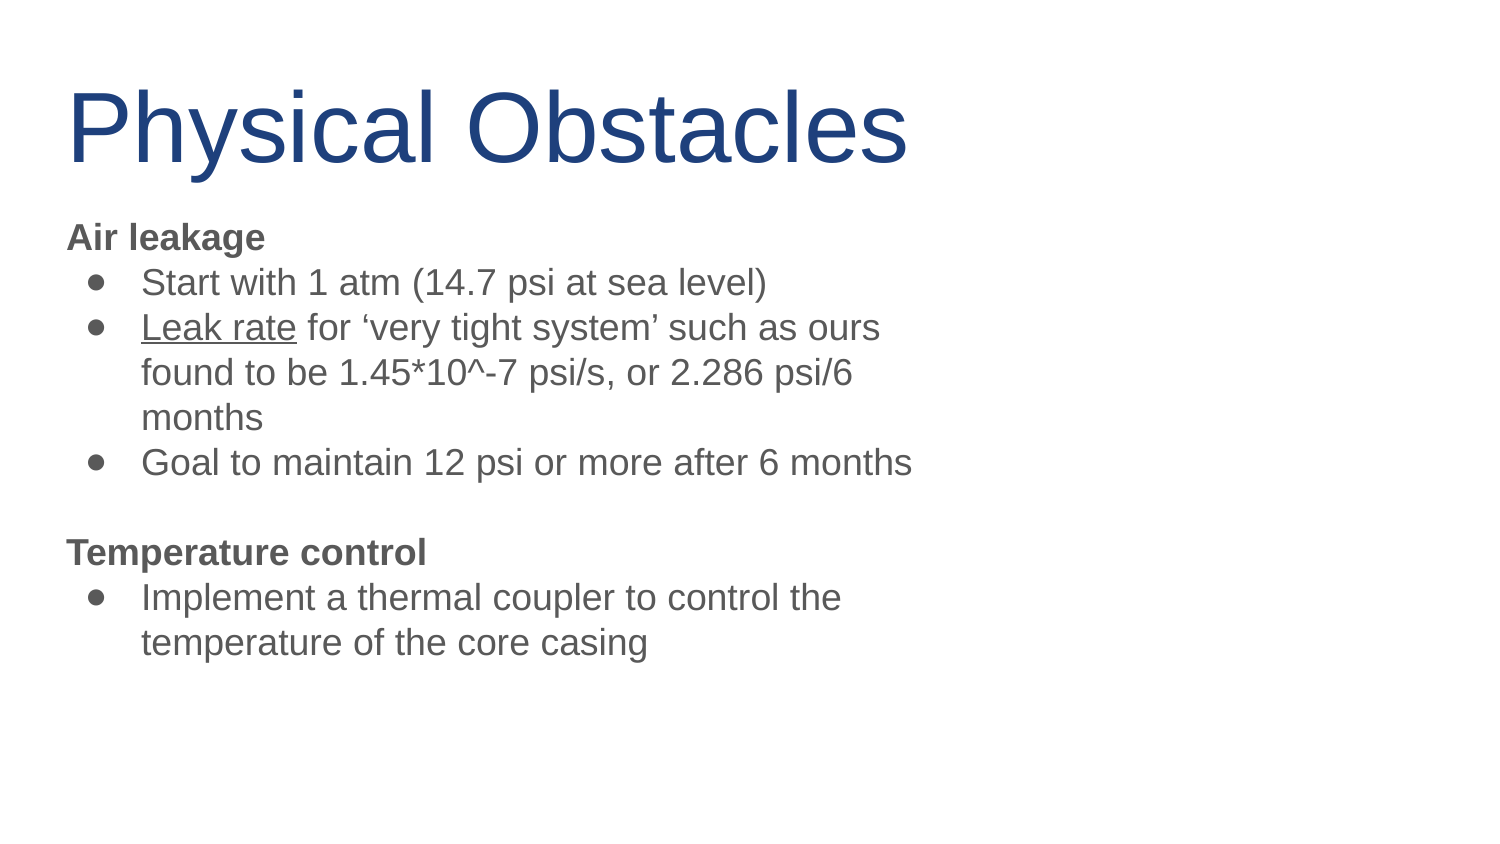

# Physical Obstacles
Air leakage
Start with 1 atm (14.7 psi at sea level)
Leak rate for ‘very tight system’ such as ours found to be 1.45*10^-7 psi/s, or 2.286 psi/6 months
Goal to maintain 12 psi or more after 6 months

Temperature control
Implement a thermal coupler to control the temperature of the core casing